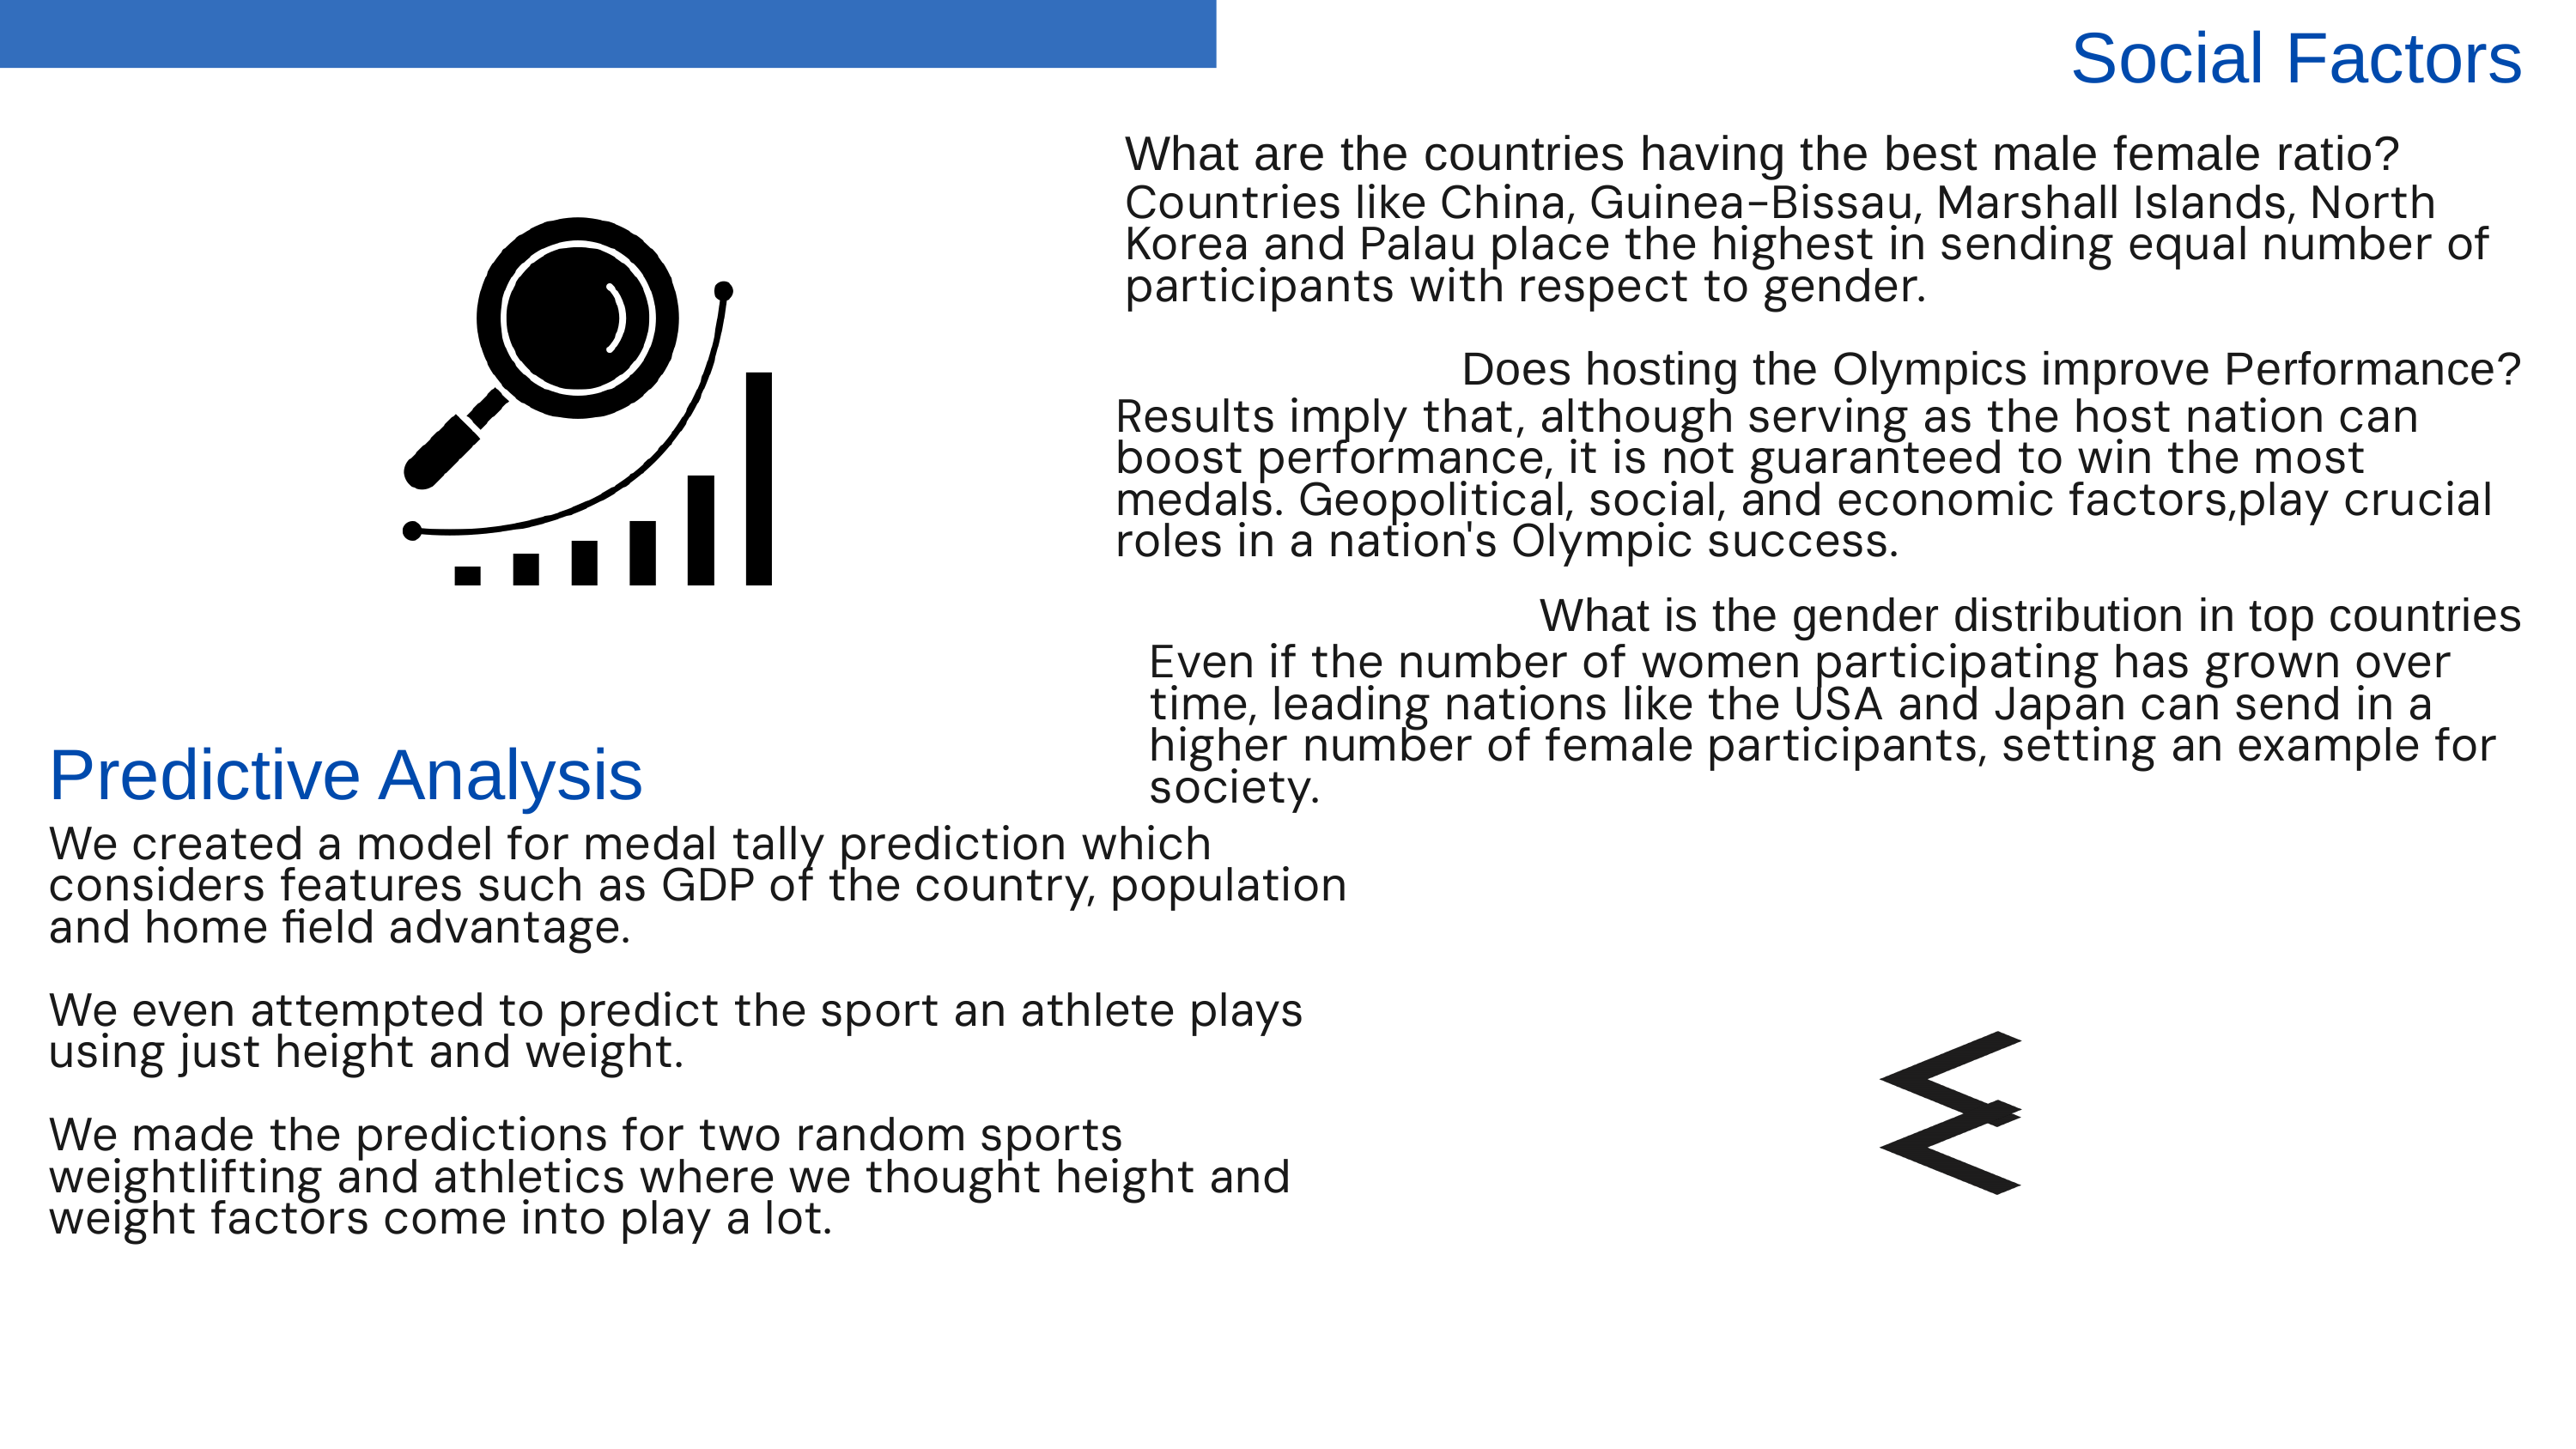

Social Factors
What are the countries having the best male female ratio?
Countries like China, Guinea-Bissau, Marshall Islands, North Korea and Palau place the highest in sending equal number of participants with respect to gender.

Does hosting the Olympics improve Performance?
Results imply that, although serving as the host nation can boost performance, it is not guaranteed to win the most medals. Geopolitical, social, and economic factors,play crucial roles in a nation's Olympic success.
What is the gender distribution in top countries
Even if the number of women participating has grown over time, leading nations like the USA and Japan can send in a higher number of female participants, setting an example for society.
Predictive Analysis
We created a model for medal tally prediction which considers features such as GDP of the country, population and home field advantage.

We even attempted to predict the sport an athlete plays using just height and weight.

We made the predictions for two random sports weightlifting and athletics where we thought height and weight factors come into play a lot.